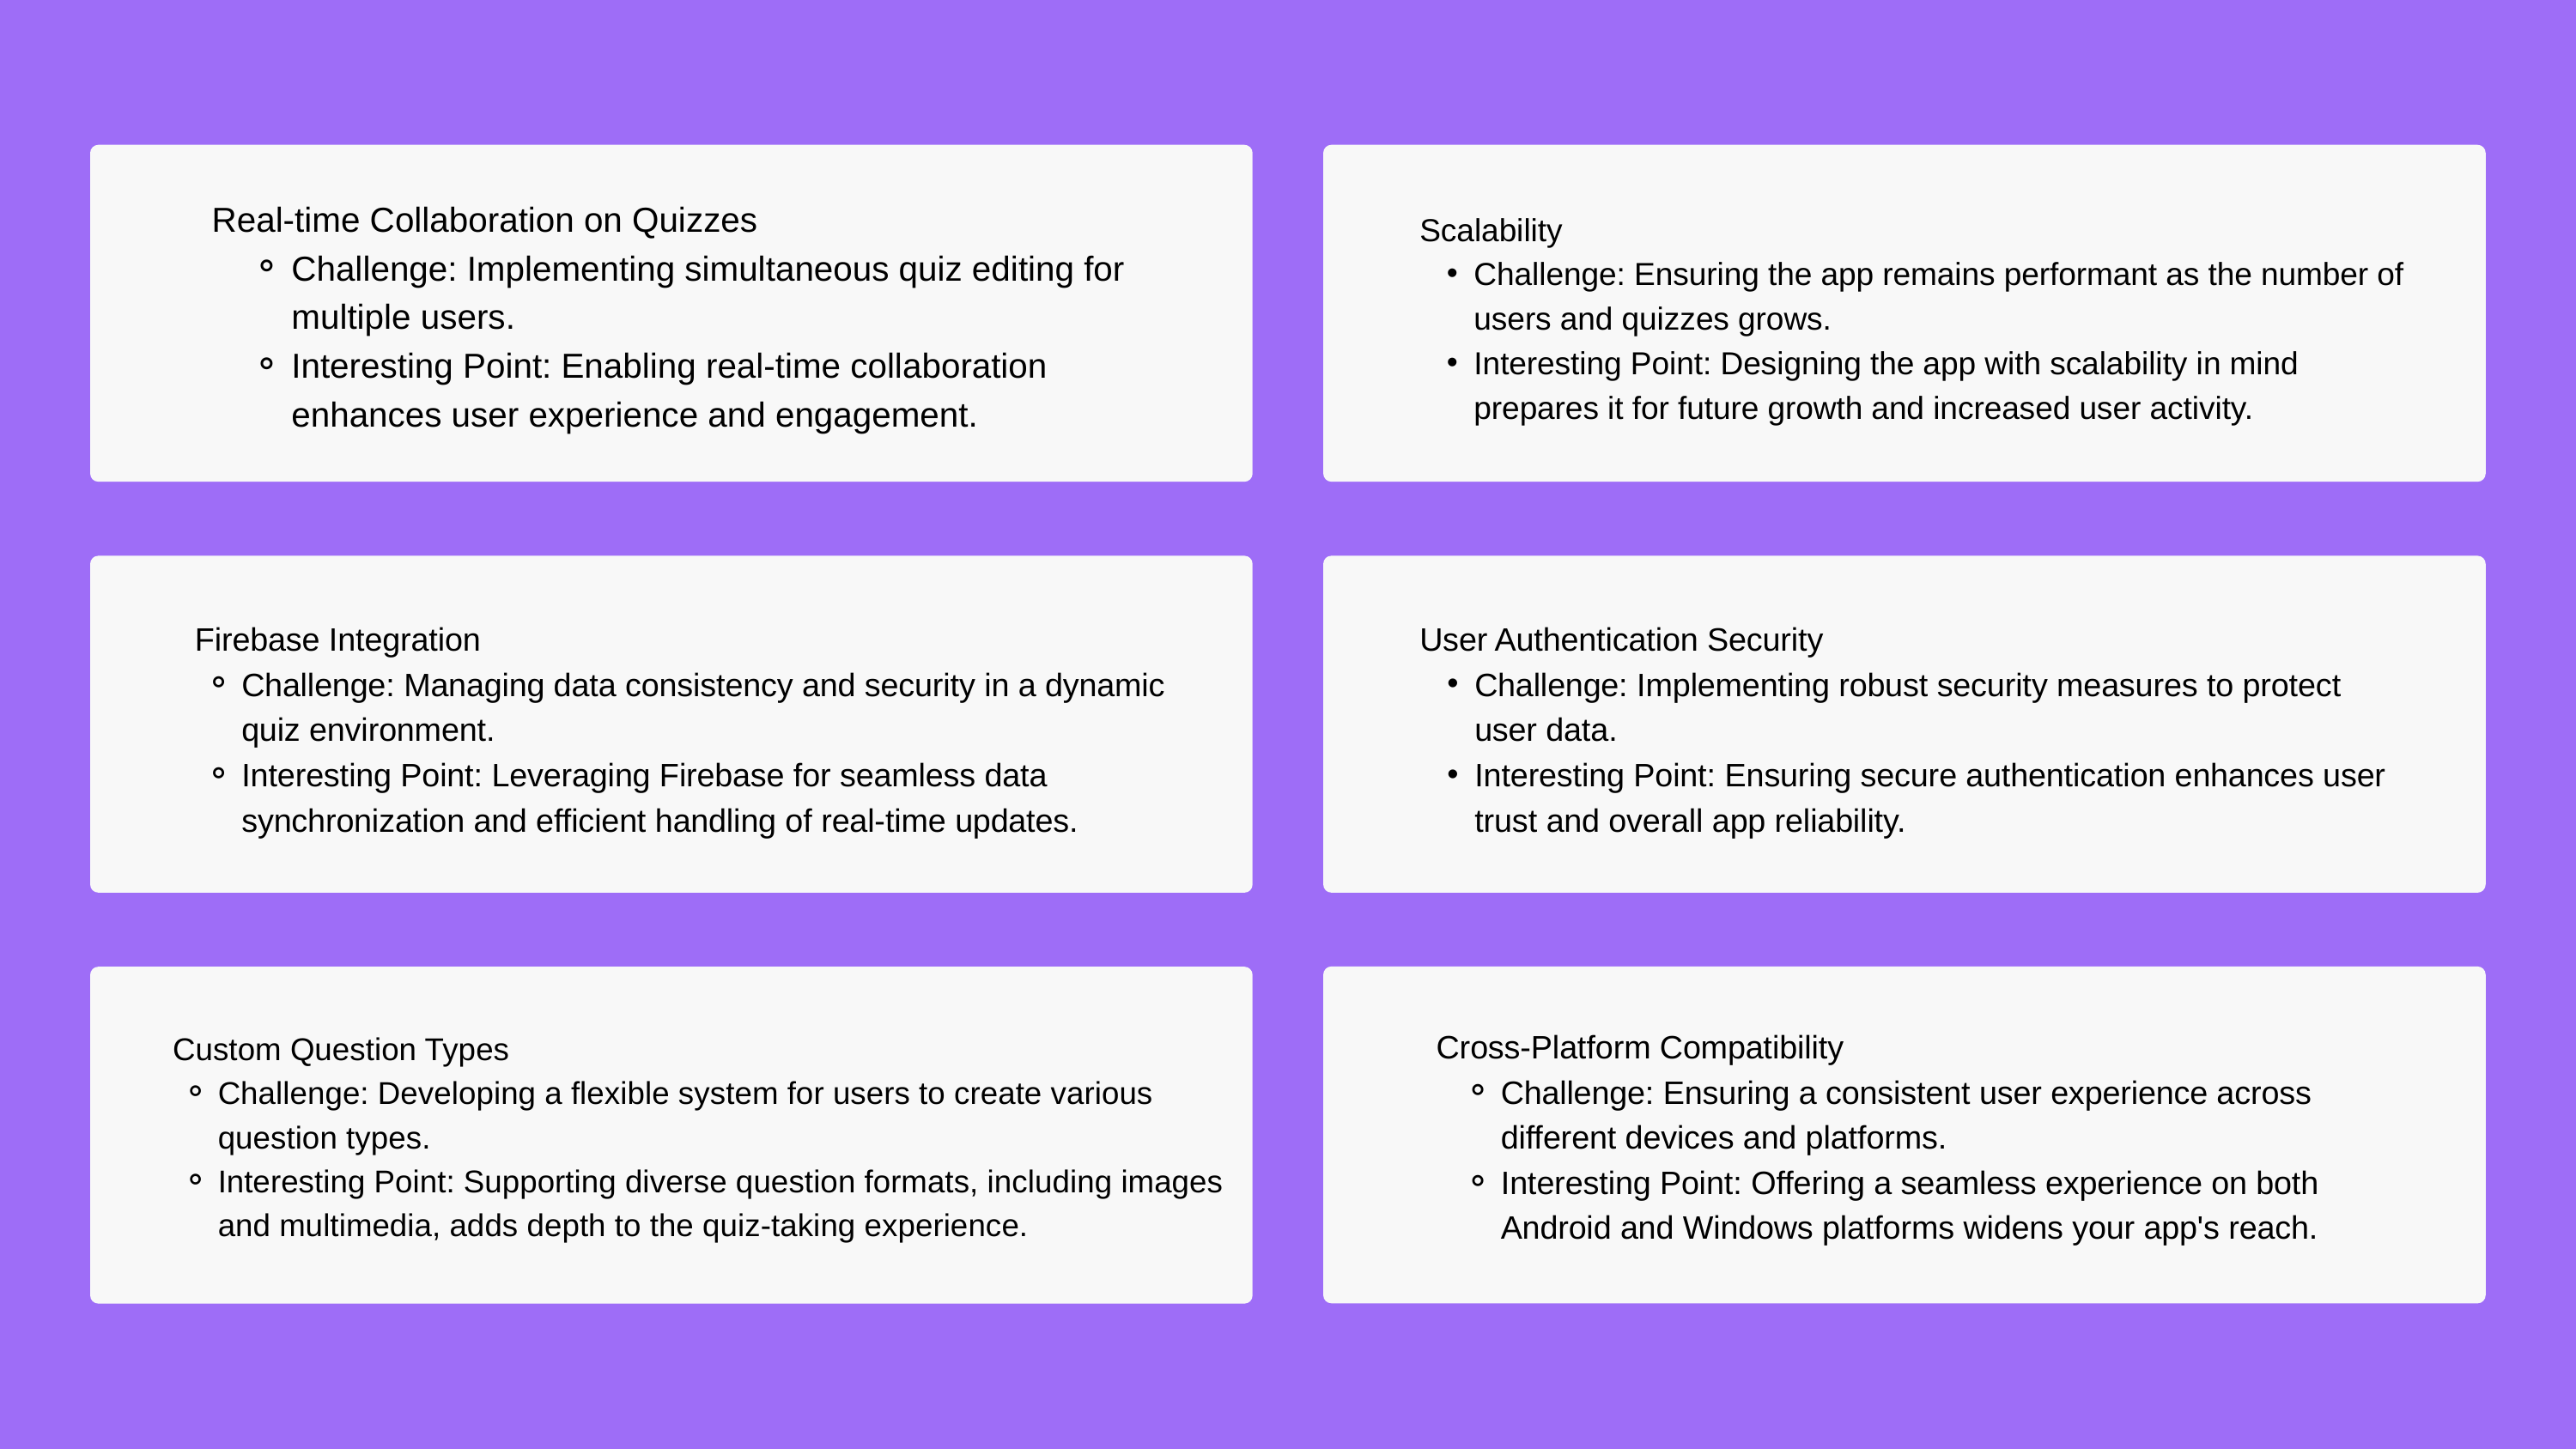

Real-time Collaboration on Quizzes
Challenge: Implementing simultaneous quiz editing for multiple users.
Interesting Point: Enabling real-time collaboration enhances user experience and engagement.
Scalability
Challenge: Ensuring the app remains performant as the number of users and quizzes grows.
Interesting Point: Designing the app with scalability in mind prepares it for future growth and increased user activity.

User Authentication Security
Challenge: Implementing robust security measures to protect user data.
Interesting Point: Ensuring secure authentication enhances user trust and overall app reliability.
       Firebase Integration
Challenge: Managing data consistency and security in a dynamic quiz environment.
Interesting Point: Leveraging Firebase for seamless data synchronization and efficient handling of real-time updates.

     Cross-Platform Compatibility
Challenge: Ensuring a consistent user experience across different devices and platforms.
Interesting Point: Offering a seamless experience on both Android and Windows platforms widens your app's reach.
       Custom Question Types
Challenge: Developing a flexible system for users to create various question types.
Interesting Point: Supporting diverse question formats, including images and multimedia, adds depth to the quiz-taking experience.